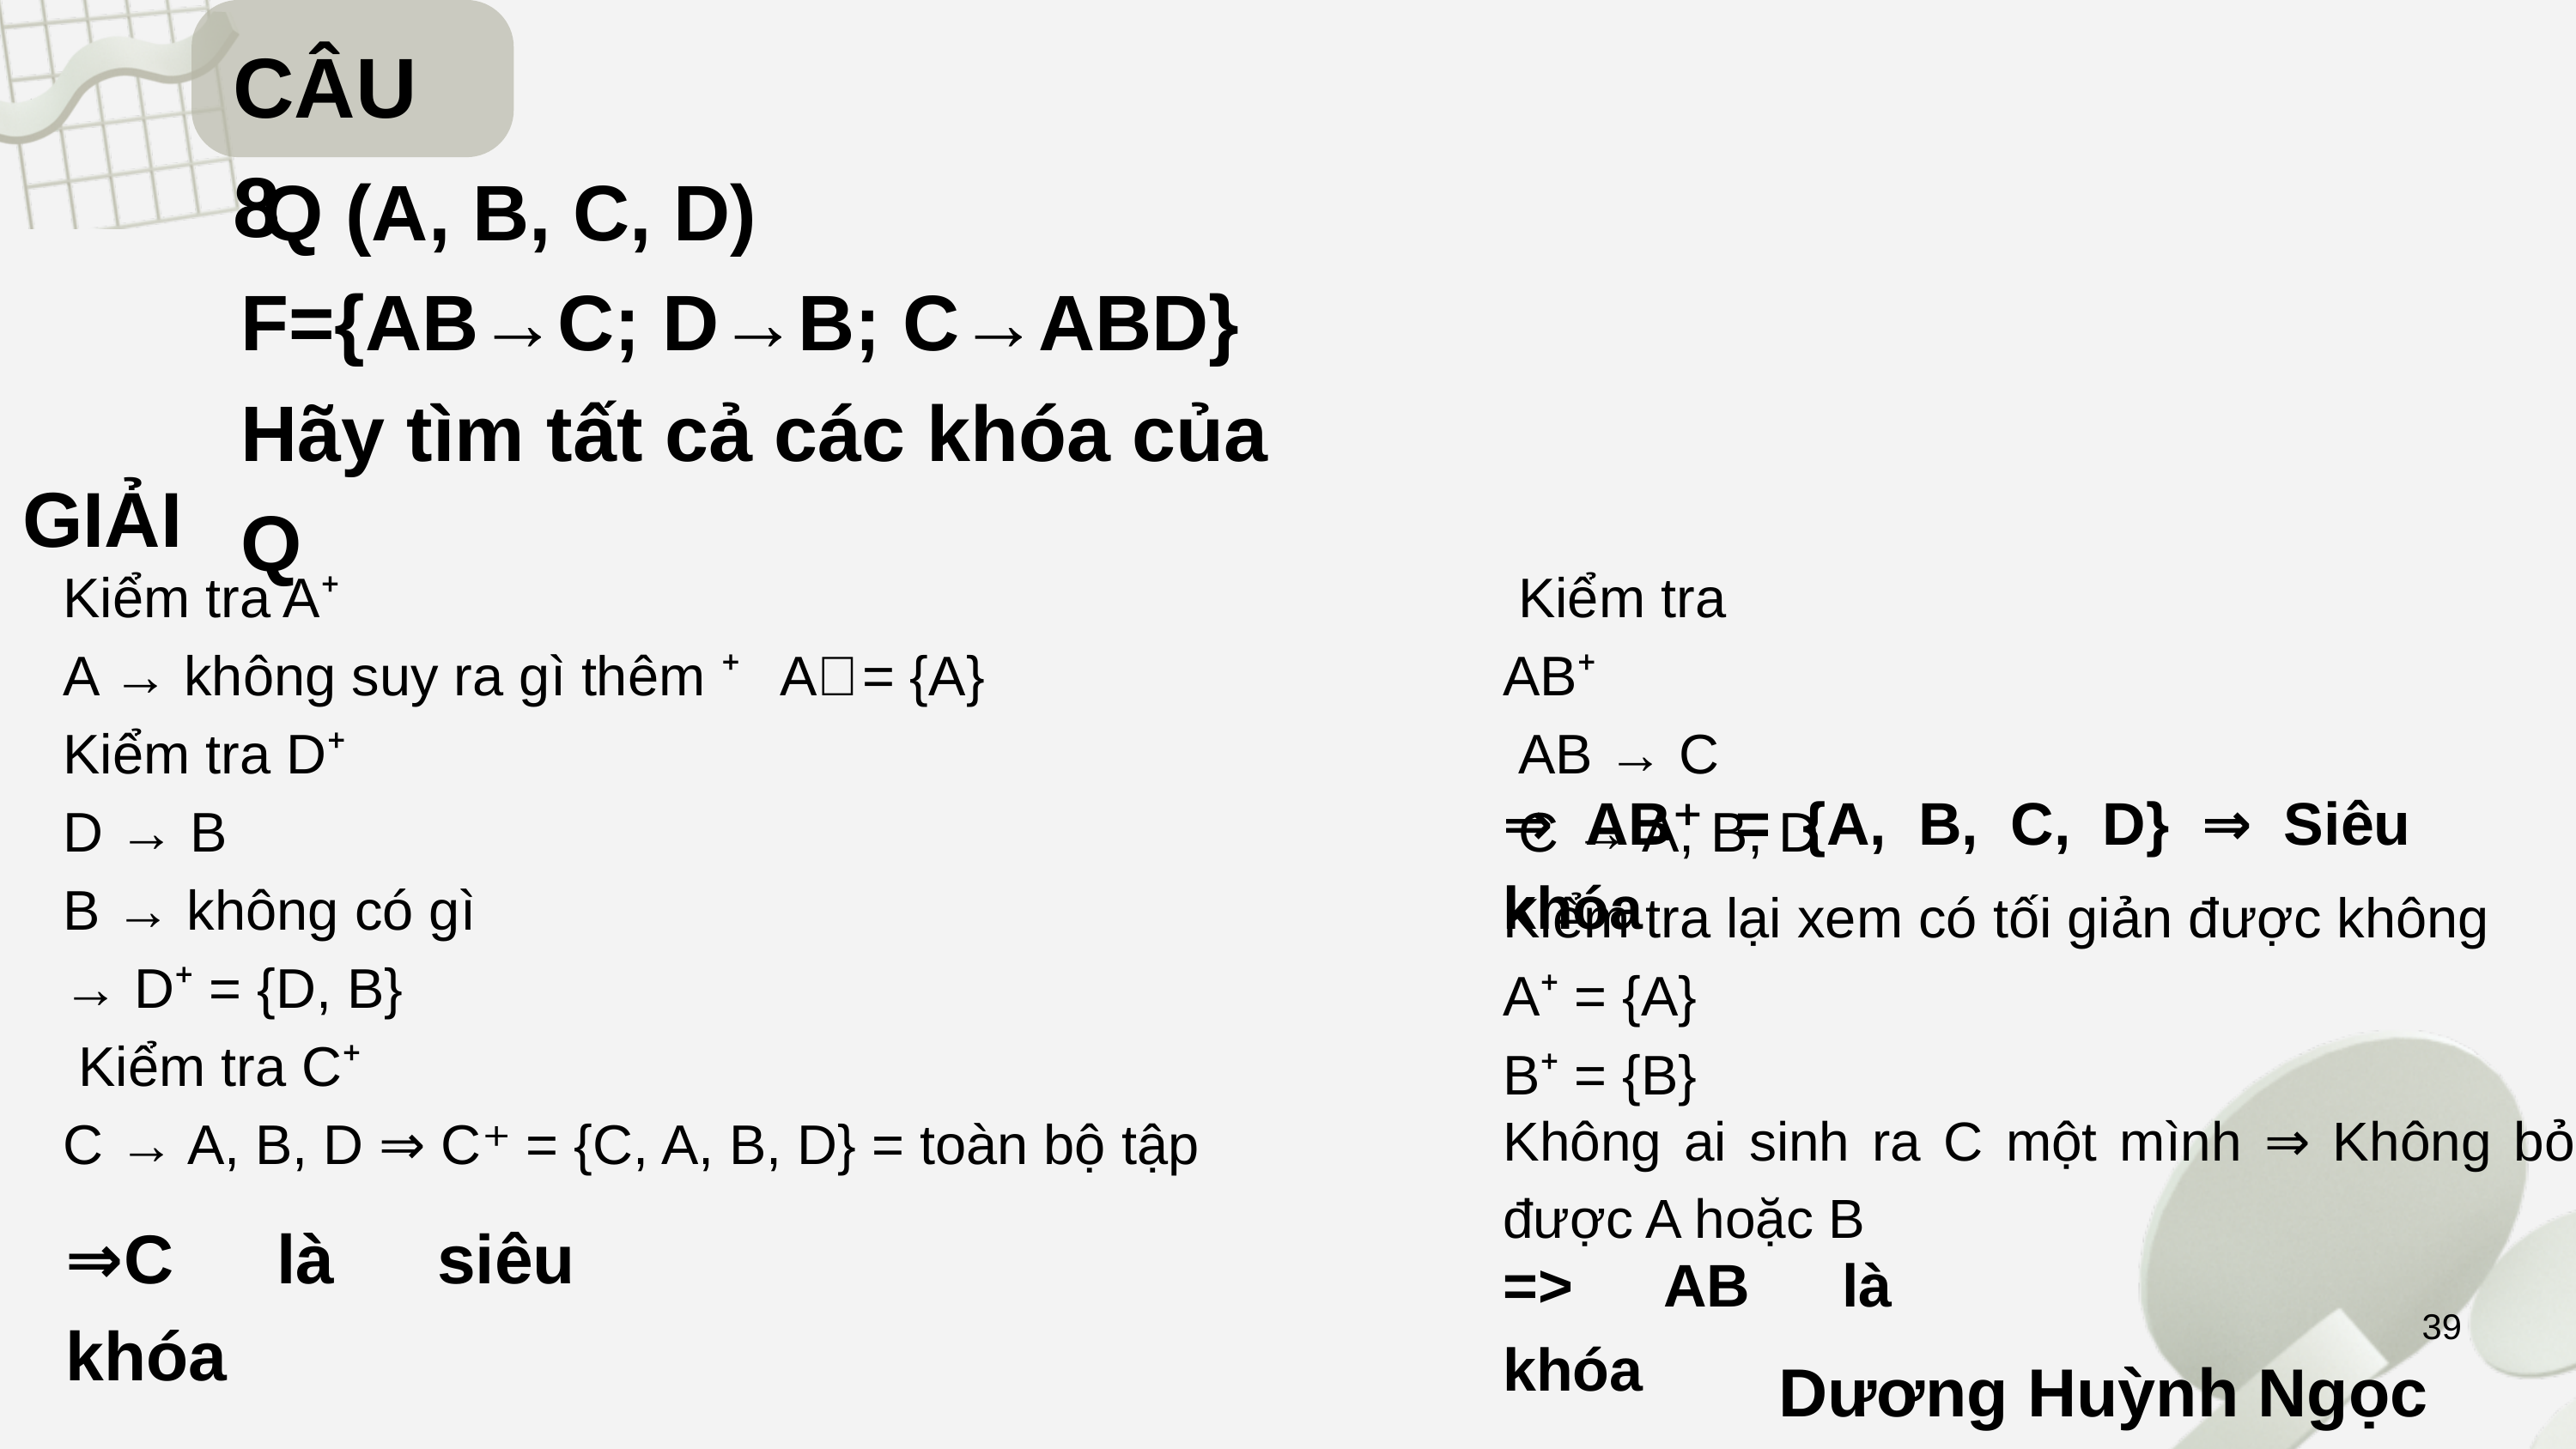

CÂU 8
 Q (A, B, C, D)
F={AB→C; D→B; C→ABD}
Hãy tìm tất cả các khóa của Q
GIẢI
Kiểm tra A⁺
A → không suy ra gì thêm ⇒ A⁺ = {A}
Kiểm tra D⁺
D → B
B → không có gì
→ D⁺ = {D, B}
 Kiểm tra C⁺
C → A, B, D ⇒ C⁺ = {C, A, B, D} = toàn bộ tập

 Kiểm tra AB⁺
 AB → C
 C → A, B, D
⇒ AB⁺ = {A, B, C, D} ⇒ Siêu khóa
Kiểm tra lại xem có tối giản được không
A⁺ = {A}
B⁺ = {B}

Không ai sinh ra C một mình ⇒ Không bỏ được A hoặc B
⇒C là siêu khóa
=> AB là khóa
39
Dương Huỳnh Ngọc Trâm